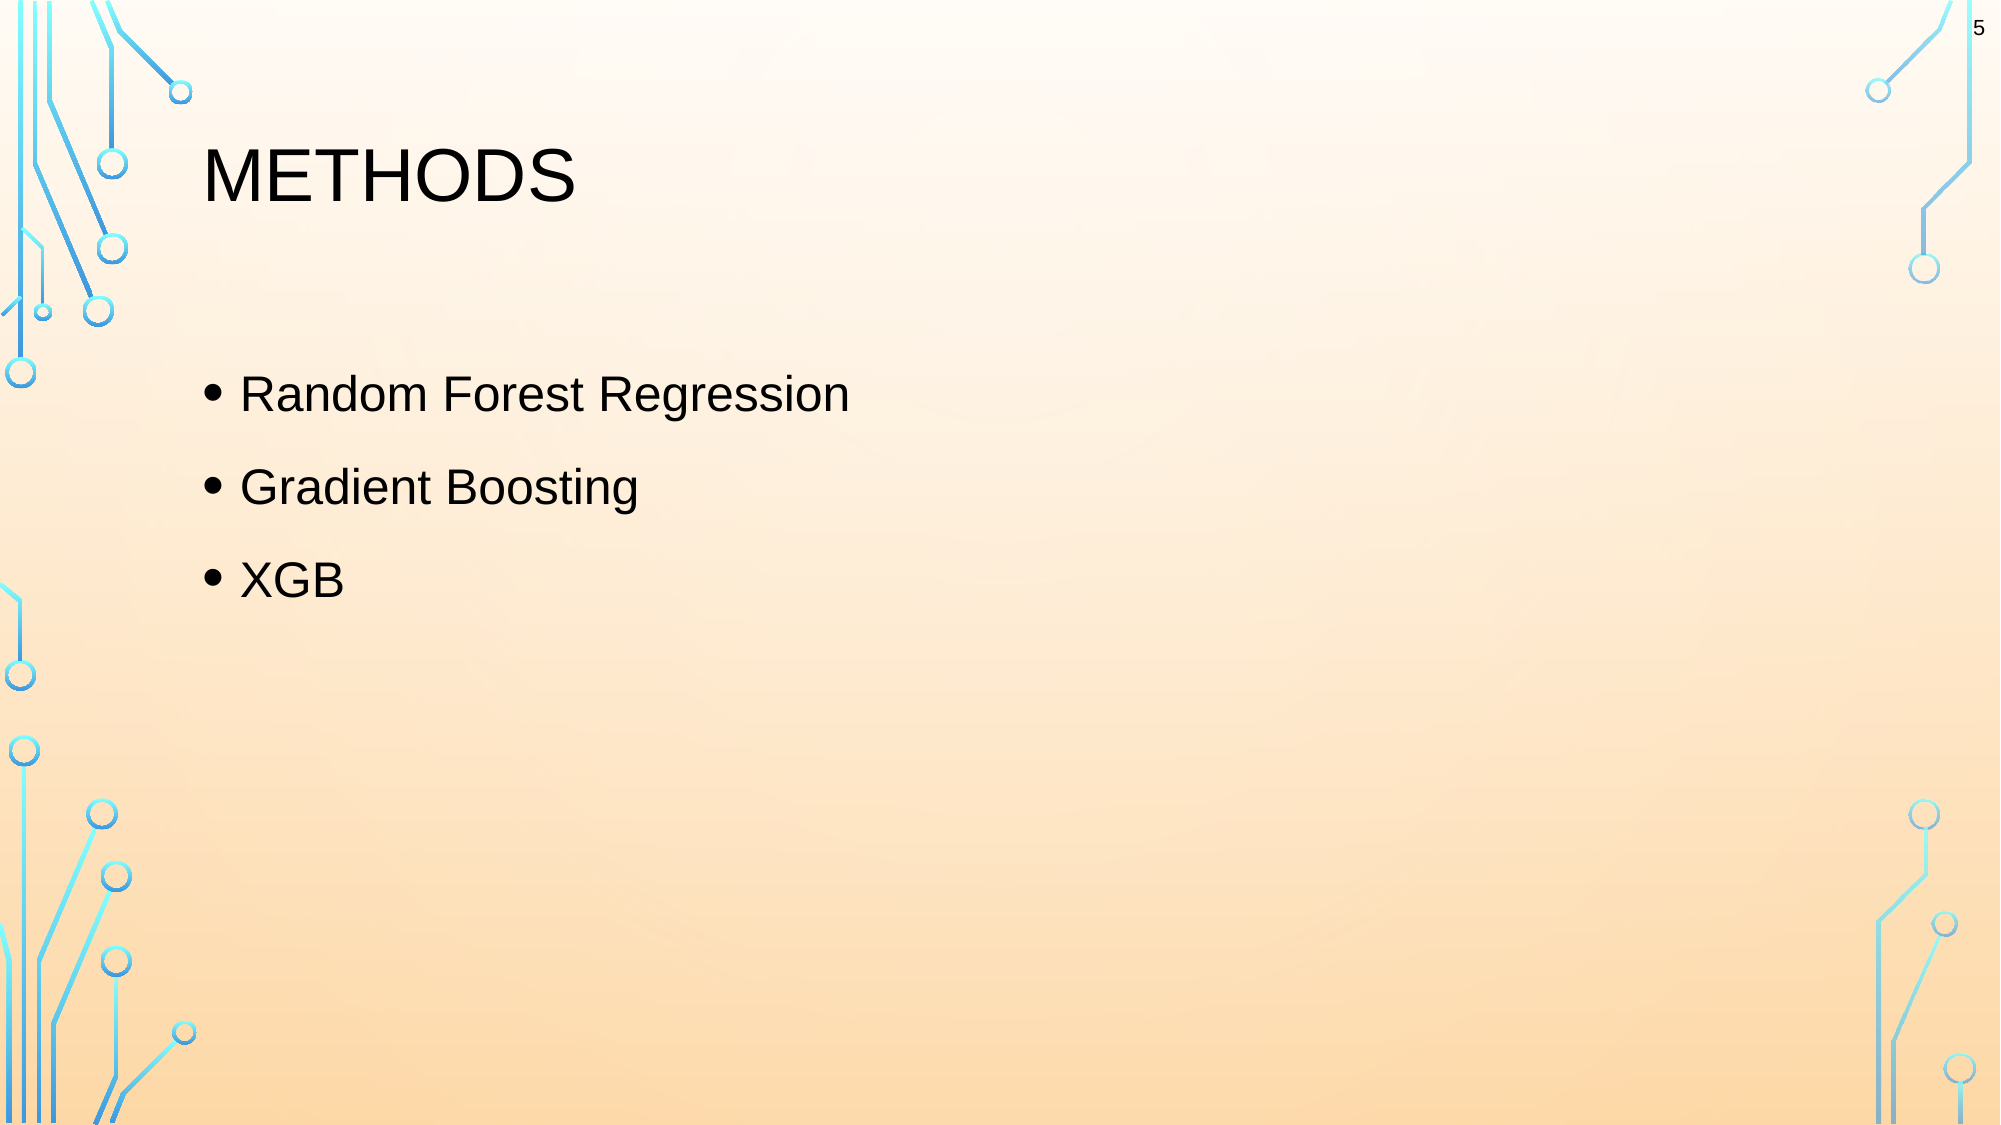

5
# MethodS
Random Forest Regression
Gradient Boosting
XGB